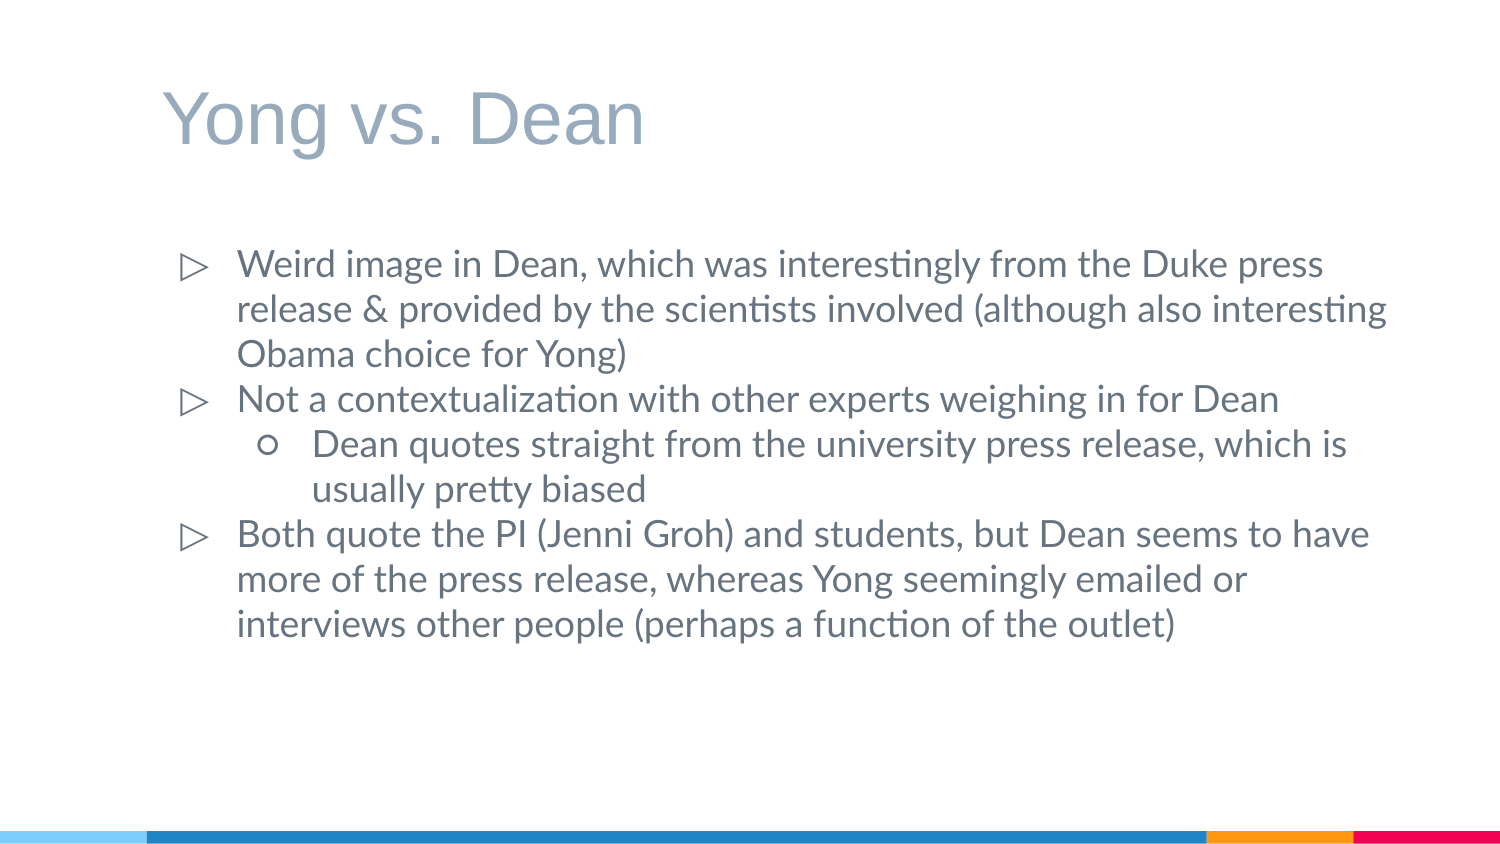

# Yong vs. Dean
Weird image in Dean, which was interestingly from the Duke press release & provided by the scientists involved (although also interesting Obama choice for Yong)
Not a contextualization with other experts weighing in for Dean
Dean quotes straight from the university press release, which is usually pretty biased
Both quote the PI (Jenni Groh) and students, but Dean seems to have more of the press release, whereas Yong seemingly emailed or interviews other people (perhaps a function of the outlet)